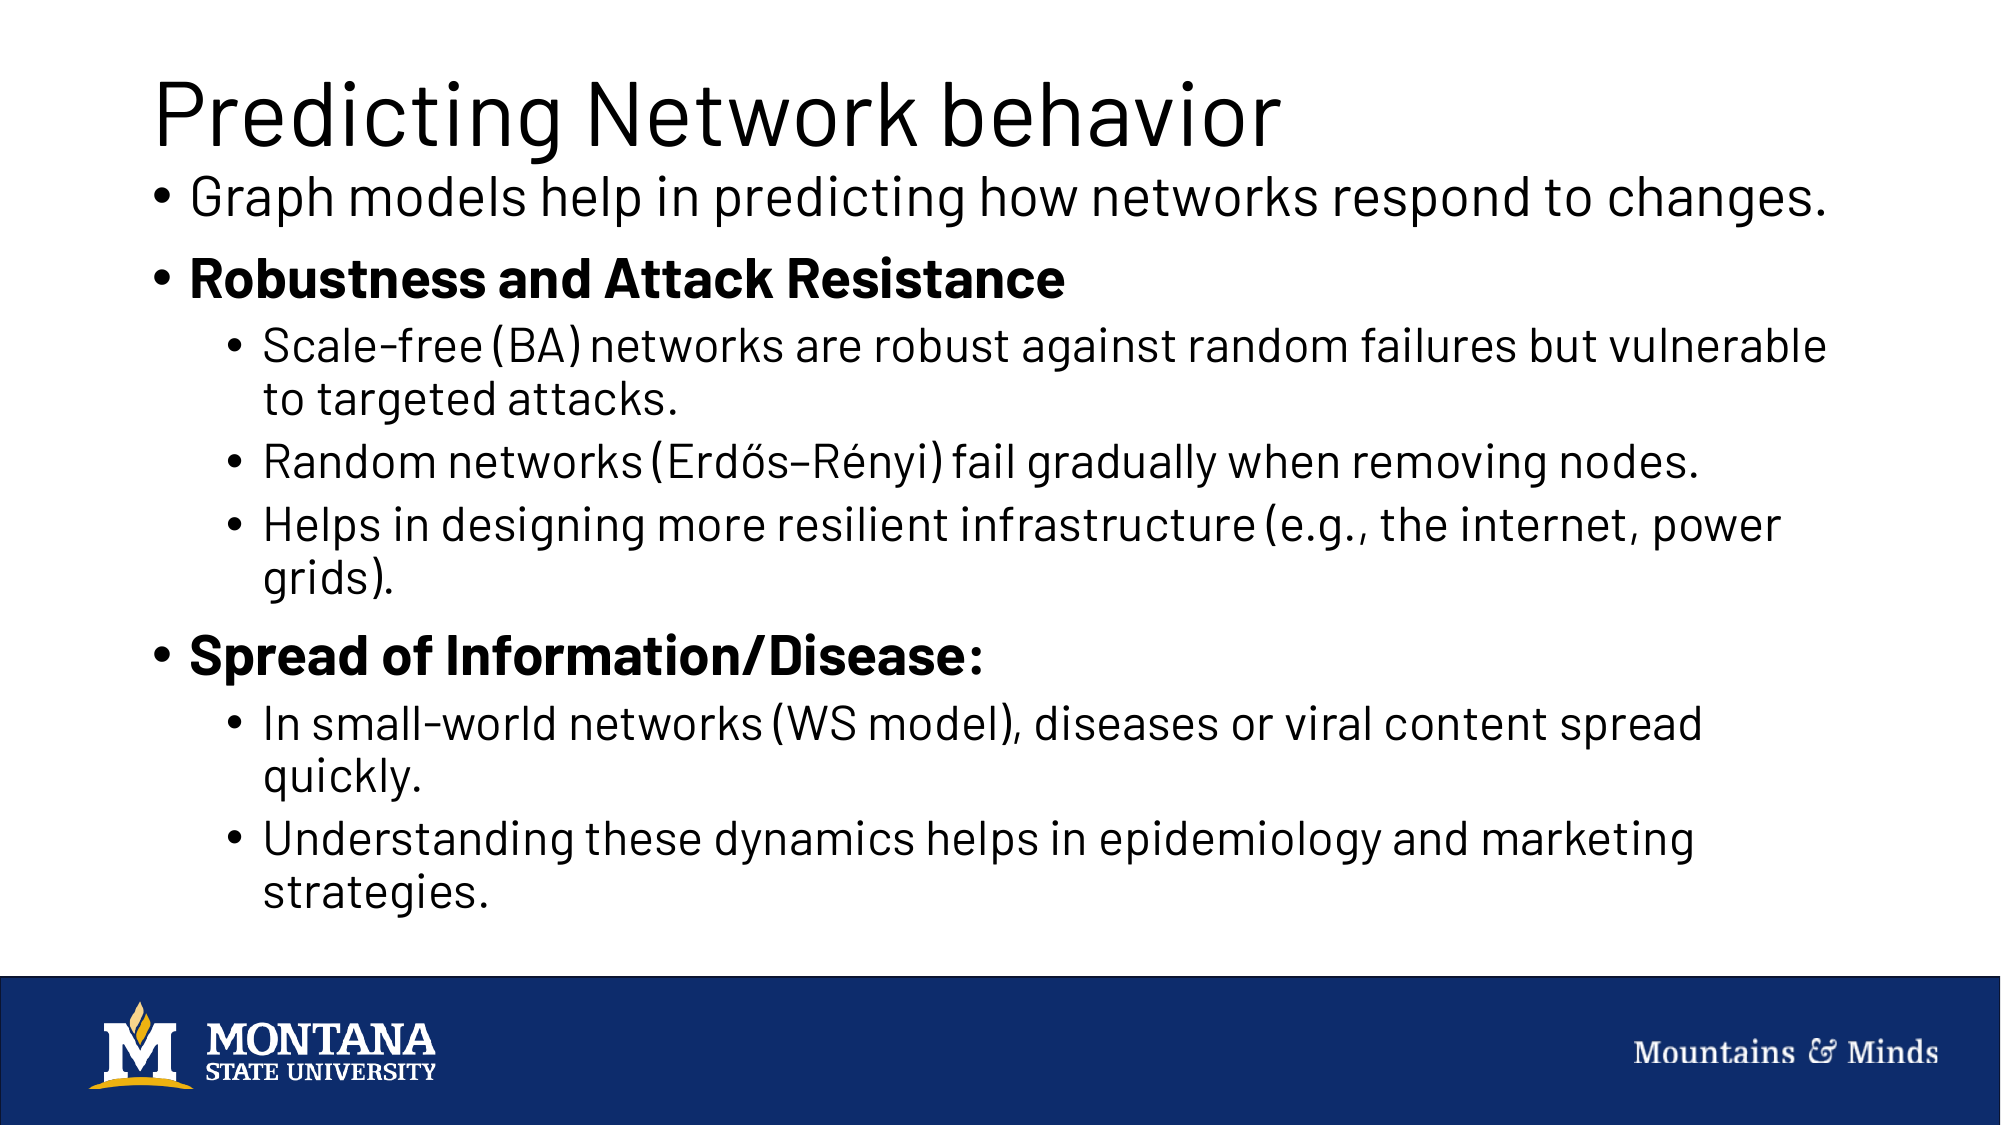

# Predicting Network behavior
Graph models help in predicting how networks respond to changes.
Robustness and Attack Resistance
Scale-free (BA) networks are robust against random failures but vulnerable to targeted attacks.
Random networks (Erdős–Rényi) fail gradually when removing nodes.
Helps in designing more resilient infrastructure (e.g., the internet, power grids).
Spread of Information/Disease:
In small-world networks (WS model), diseases or viral content spread quickly.
Understanding these dynamics helps in epidemiology and marketing strategies.